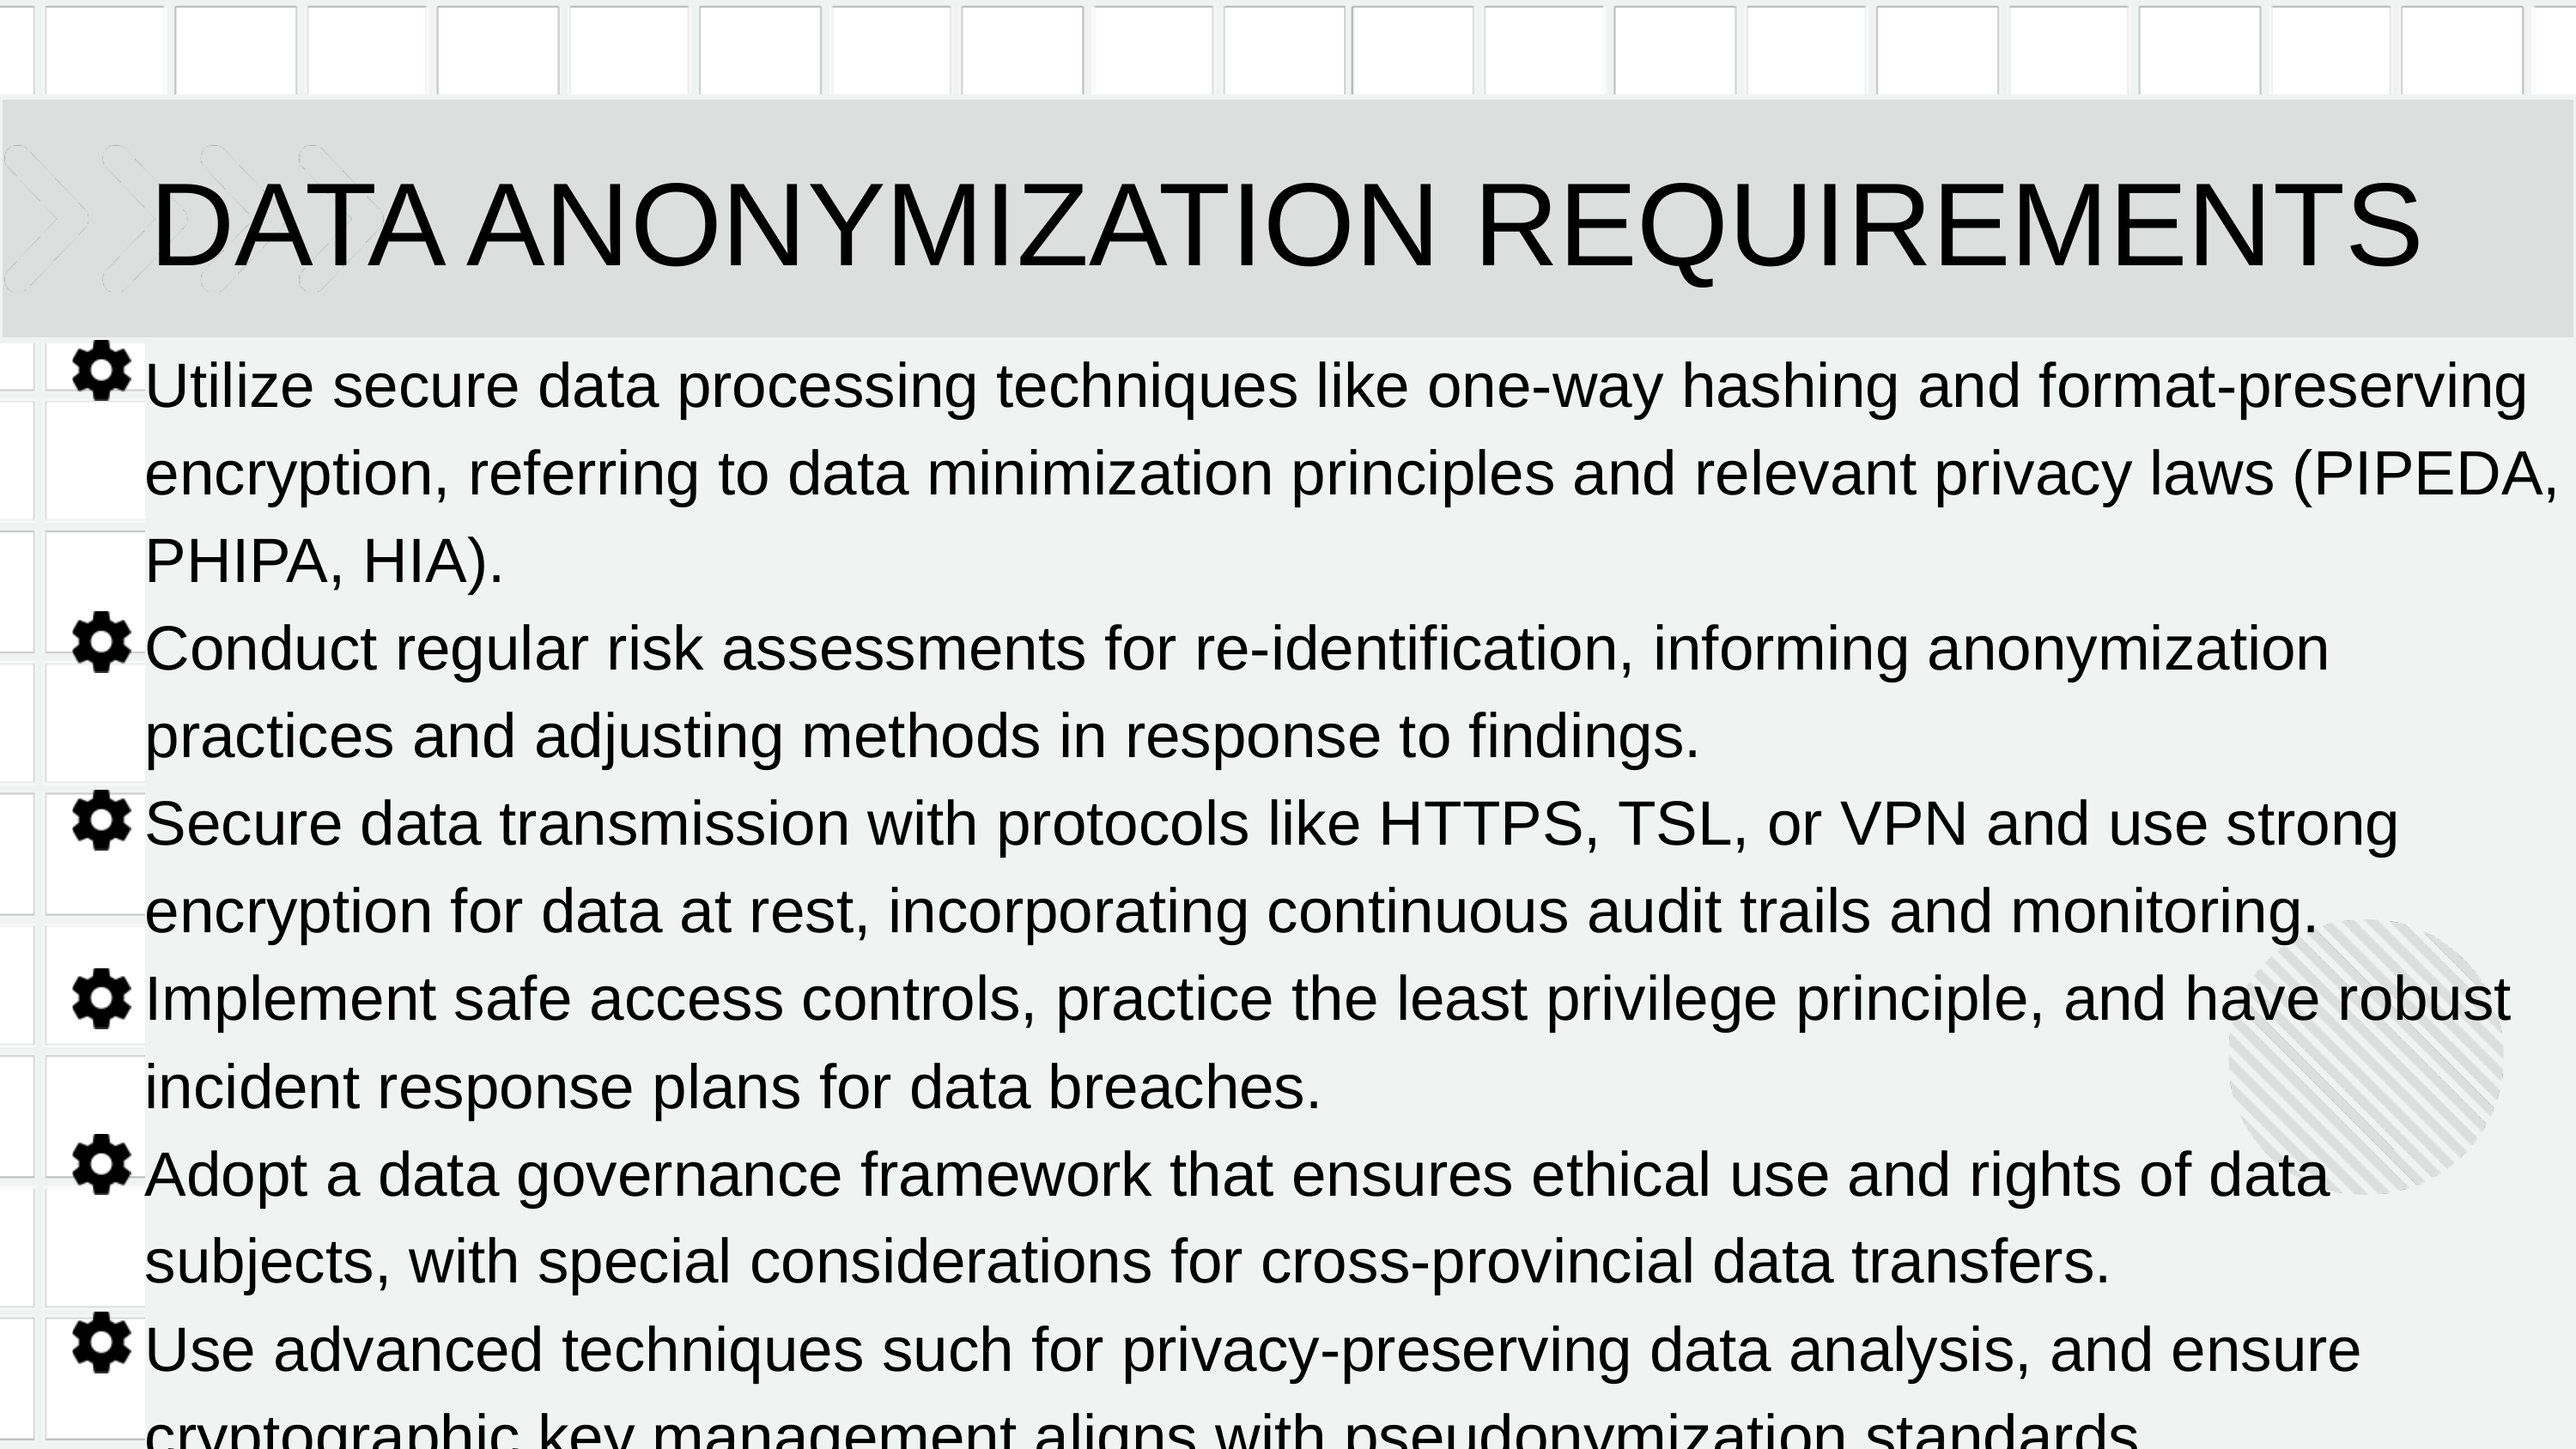

DATA ANONYMIZATION REQUIREMENTS

Utilize secure data processing techniques like one-way hashing and format-preserving encryption, referring to data minimization principles and relevant privacy laws (PIPEDA, PHIPA, HIA).
Conduct regular risk assessments for re-identification, informing anonymization practices and adjusting methods in response to findings.
Secure data transmission with protocols like HTTPS, TSL, or VPN and use strong encryption for data at rest, incorporating continuous audit trails and monitoring.
Implement safe access controls, practice the least privilege principle, and have robust incident response plans for data breaches.
Adopt a data governance framework that ensures ethical use and rights of data subjects, with special considerations for cross-provincial data transfers.
Use advanced techniques such for privacy-preserving data analysis, and ensure cryptographic key management aligns with pseudonymization standards.